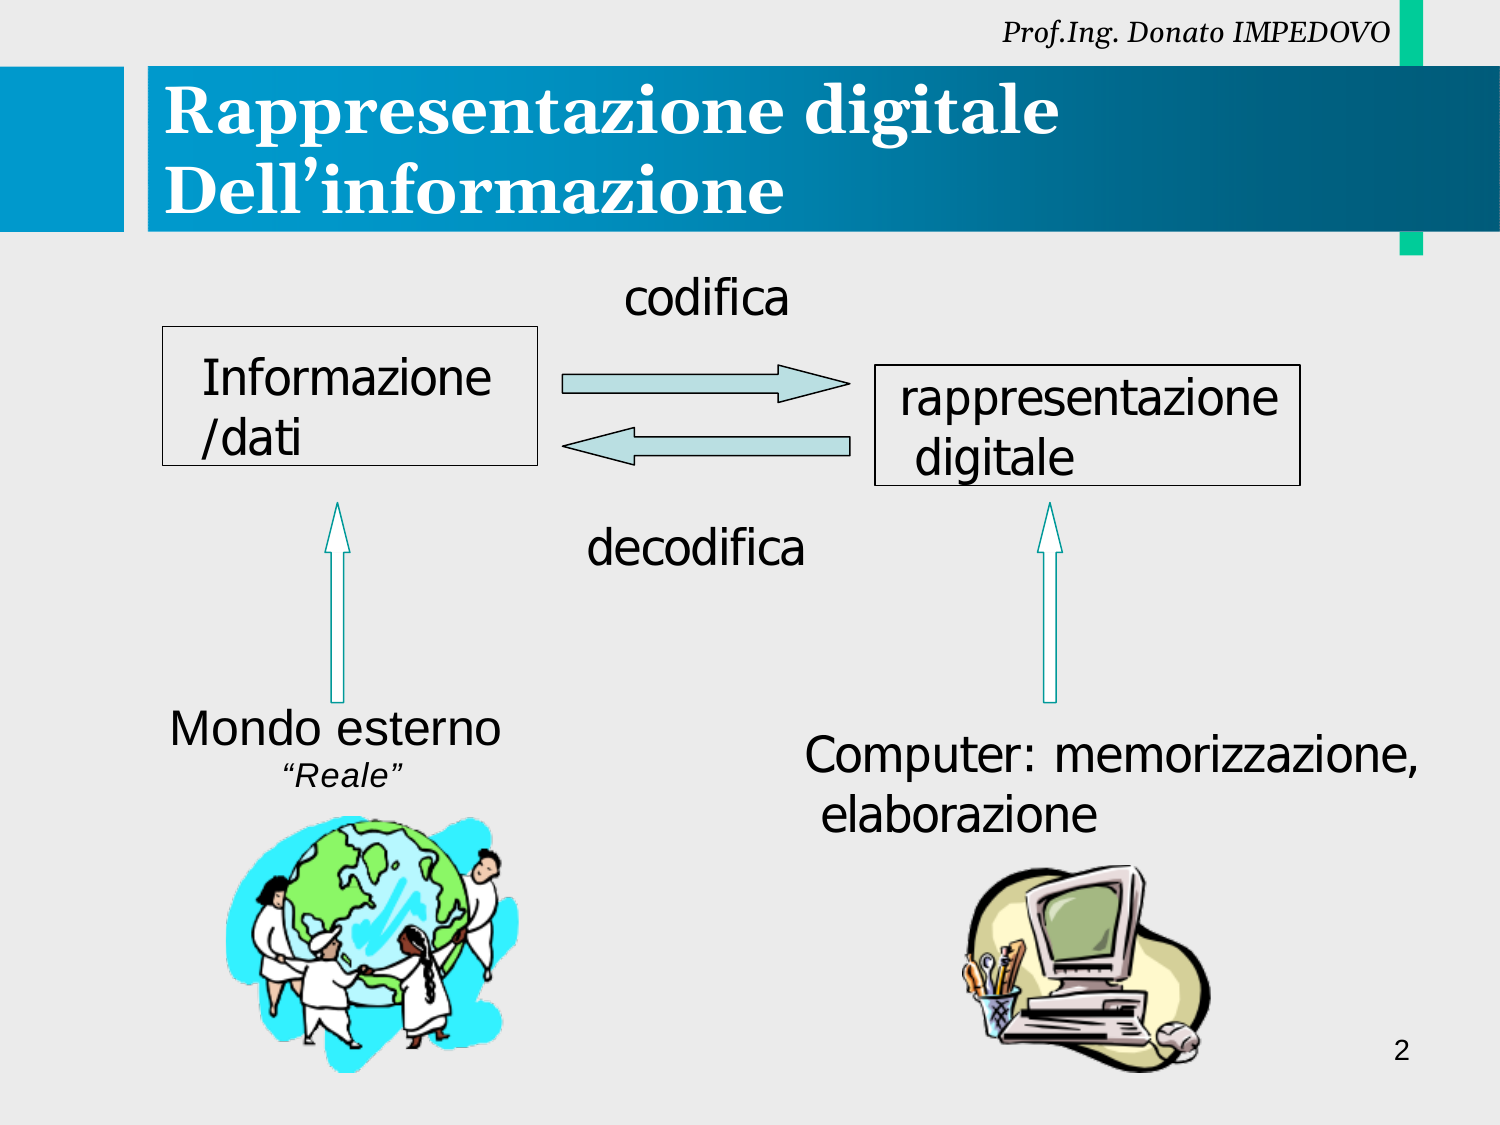

Prof.Ing. Donato IMPEDOVO
# Rappresentazione digitale
Dell’informazione

codifica
Informazione
/dati

rappresentazione  digitale

decodifica
Mondo esterno
“Reale”
Computer: memorizzazione,  elaborazione

2